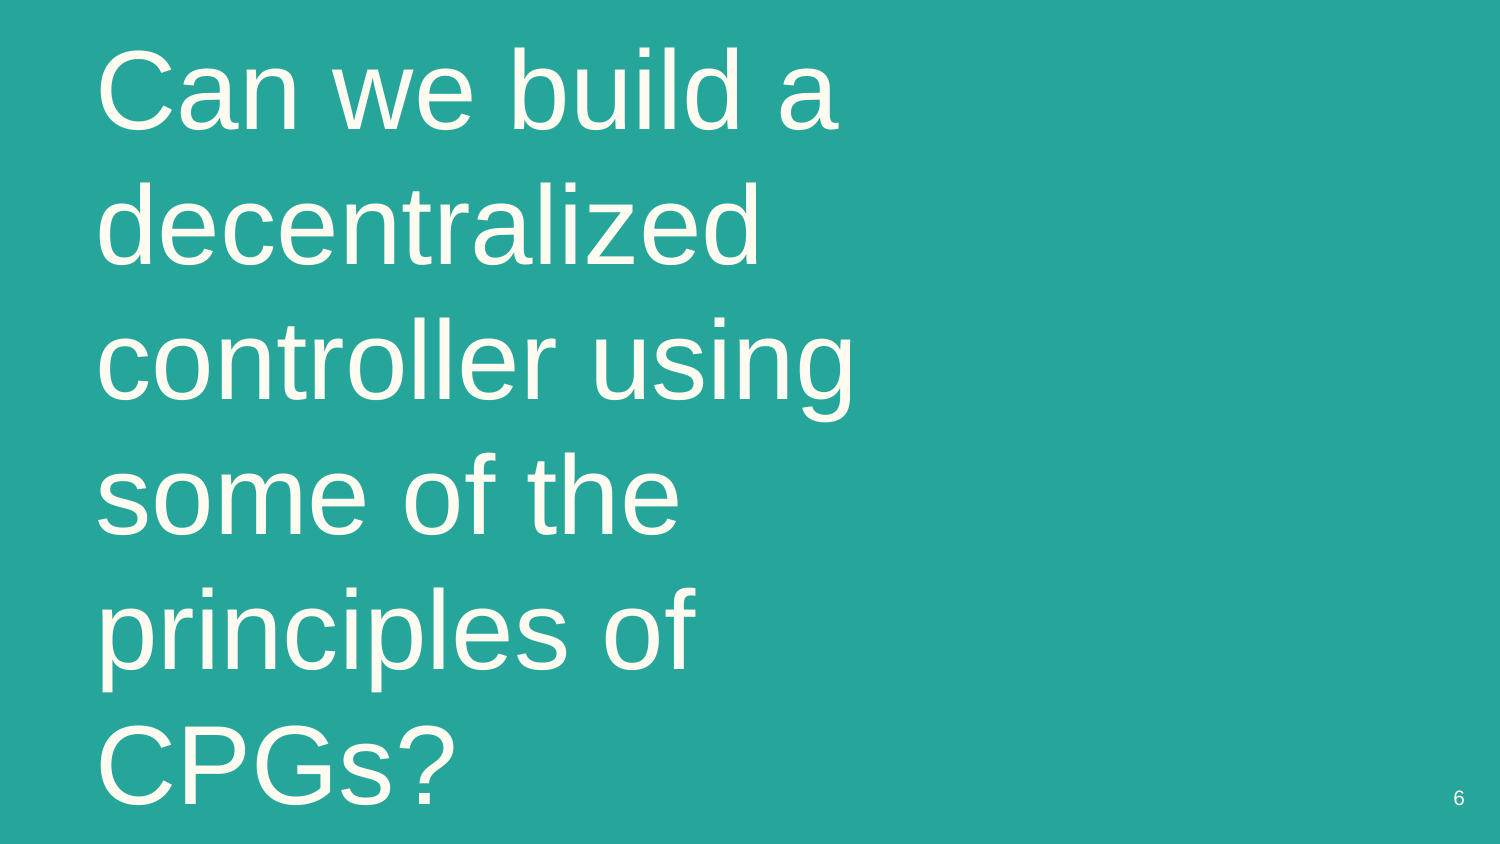

# Can we build a decentralized controller using some of the principles of CPGs?
6